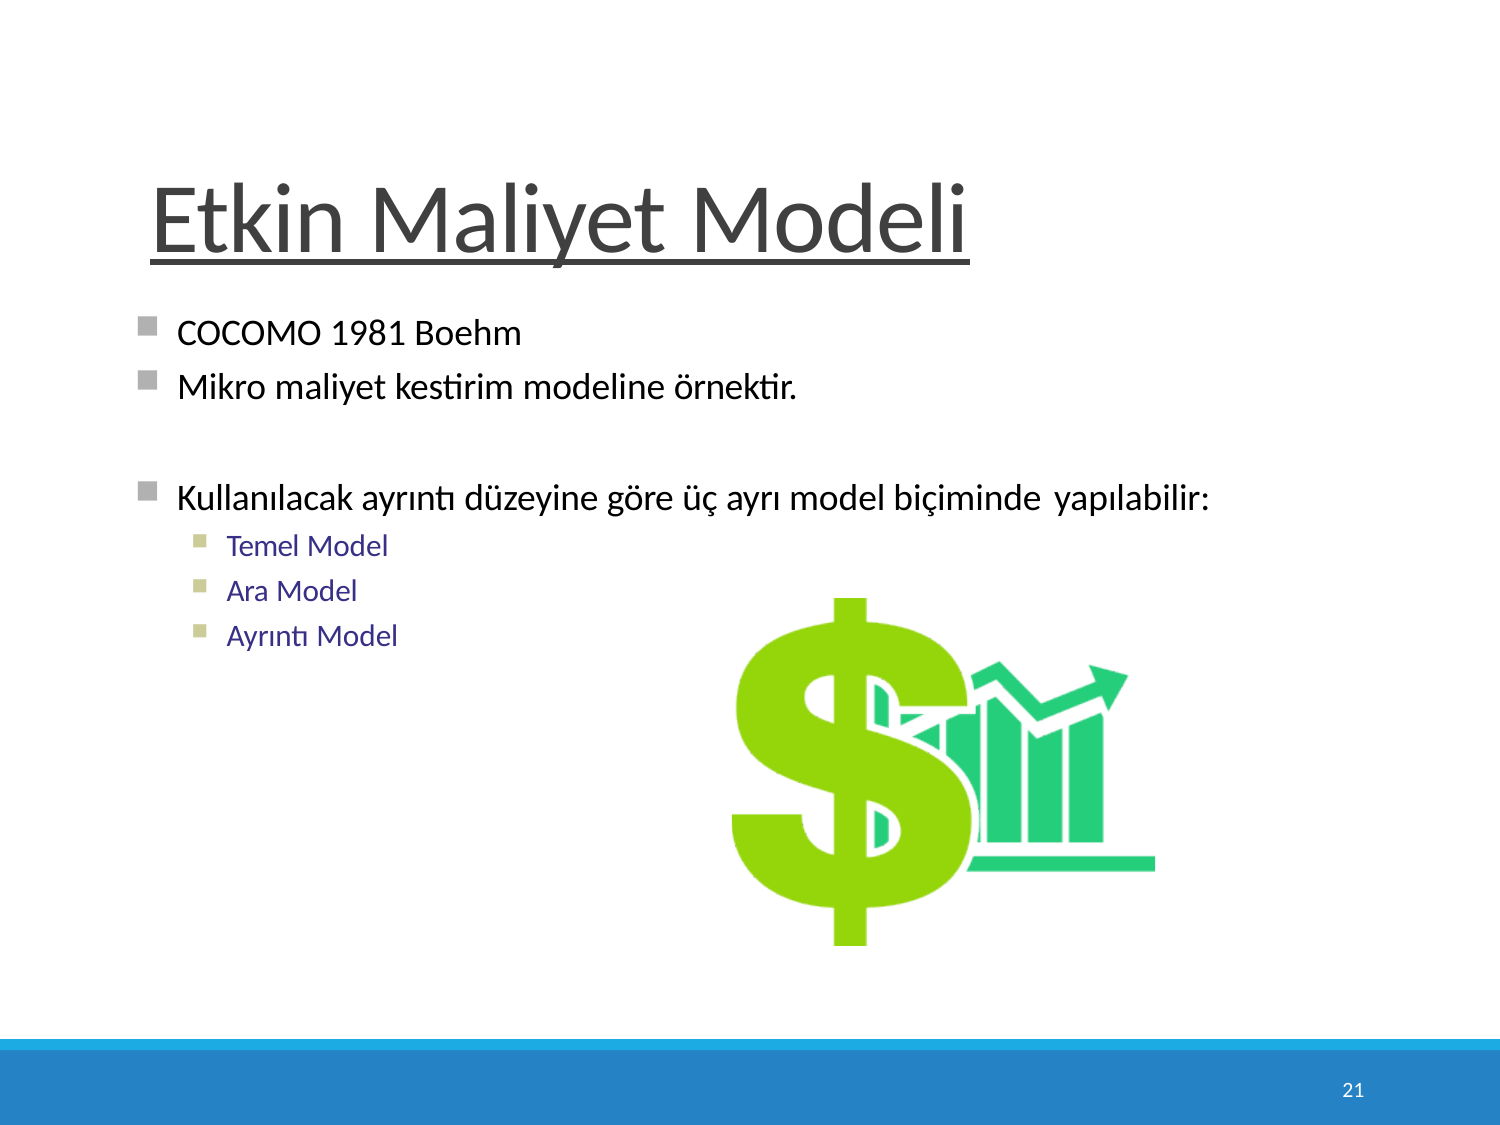

# Etkin Maliyet Modeli
COCOMO 1981 Boehm
Mikro maliyet kestirim modeline örnektir.

Kullanılacak ayrıntı düzeyine göre üç ayrı model biçiminde yapılabilir:
Temel Model
Ara Model
Ayrıntı Model

21